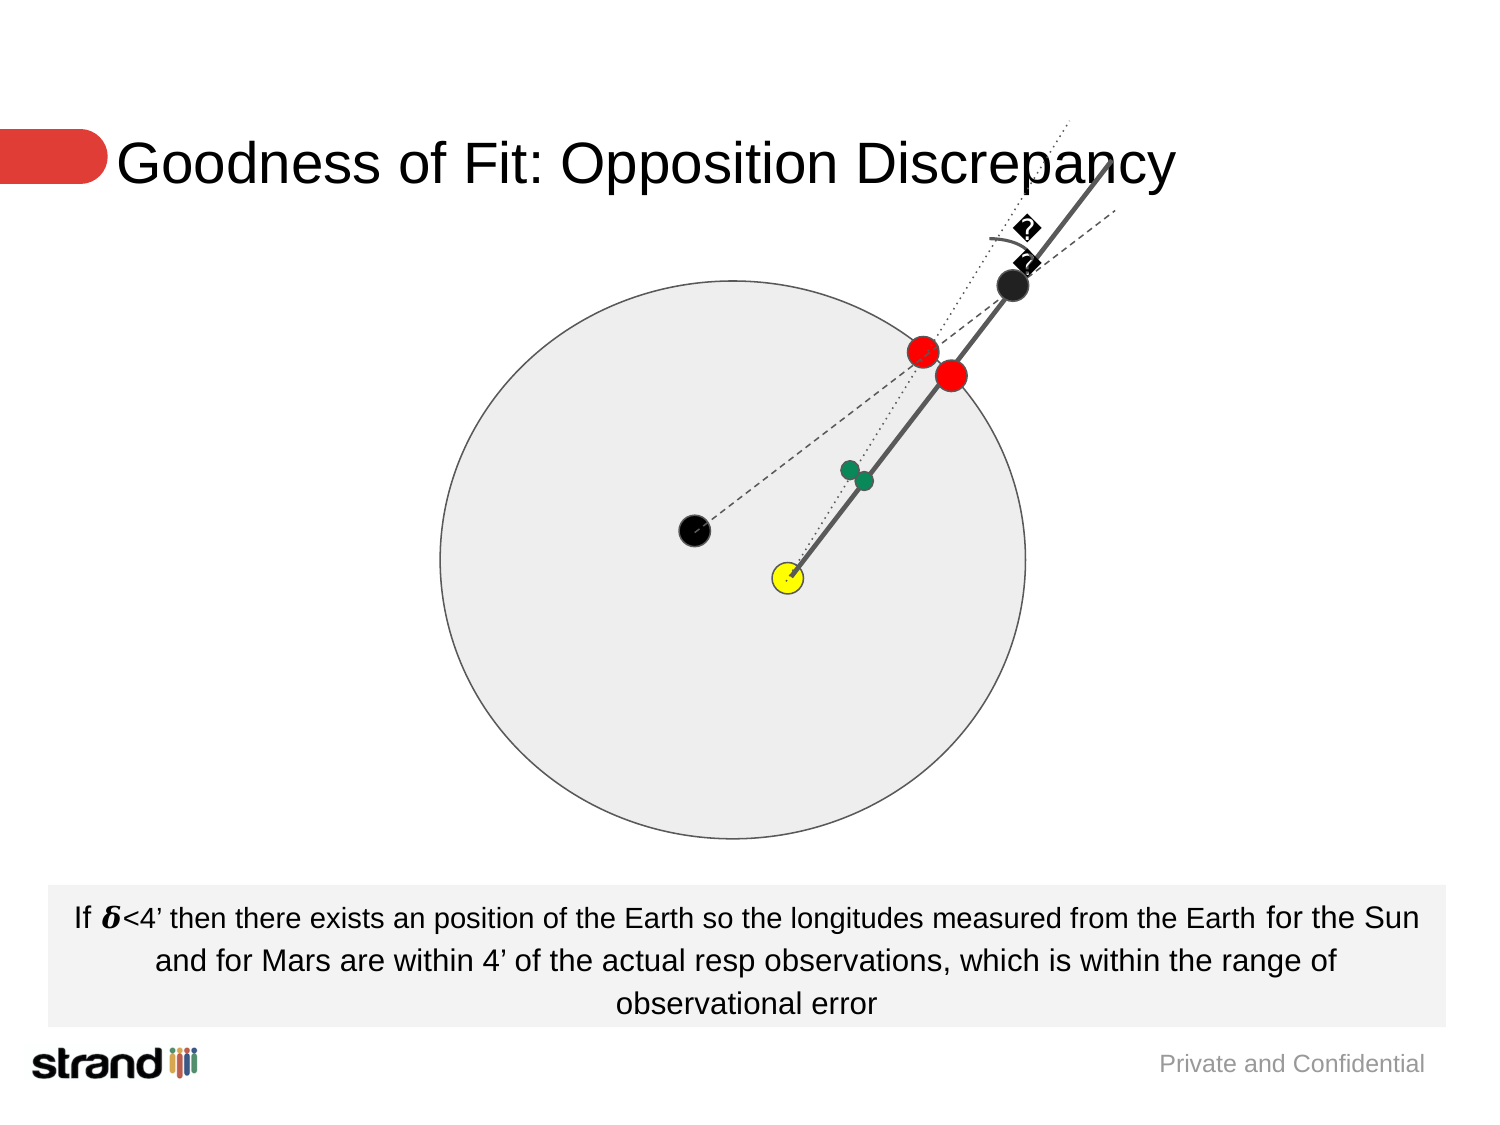

# Goodness of Fit: Opposition Discrepancy
𝜹

If 𝜹<4’ then there exists an position of the Earth so the longitudes measured from the Earth for the Sun and for Mars are within 4’ of the actual resp observations, which is within the range of observational error